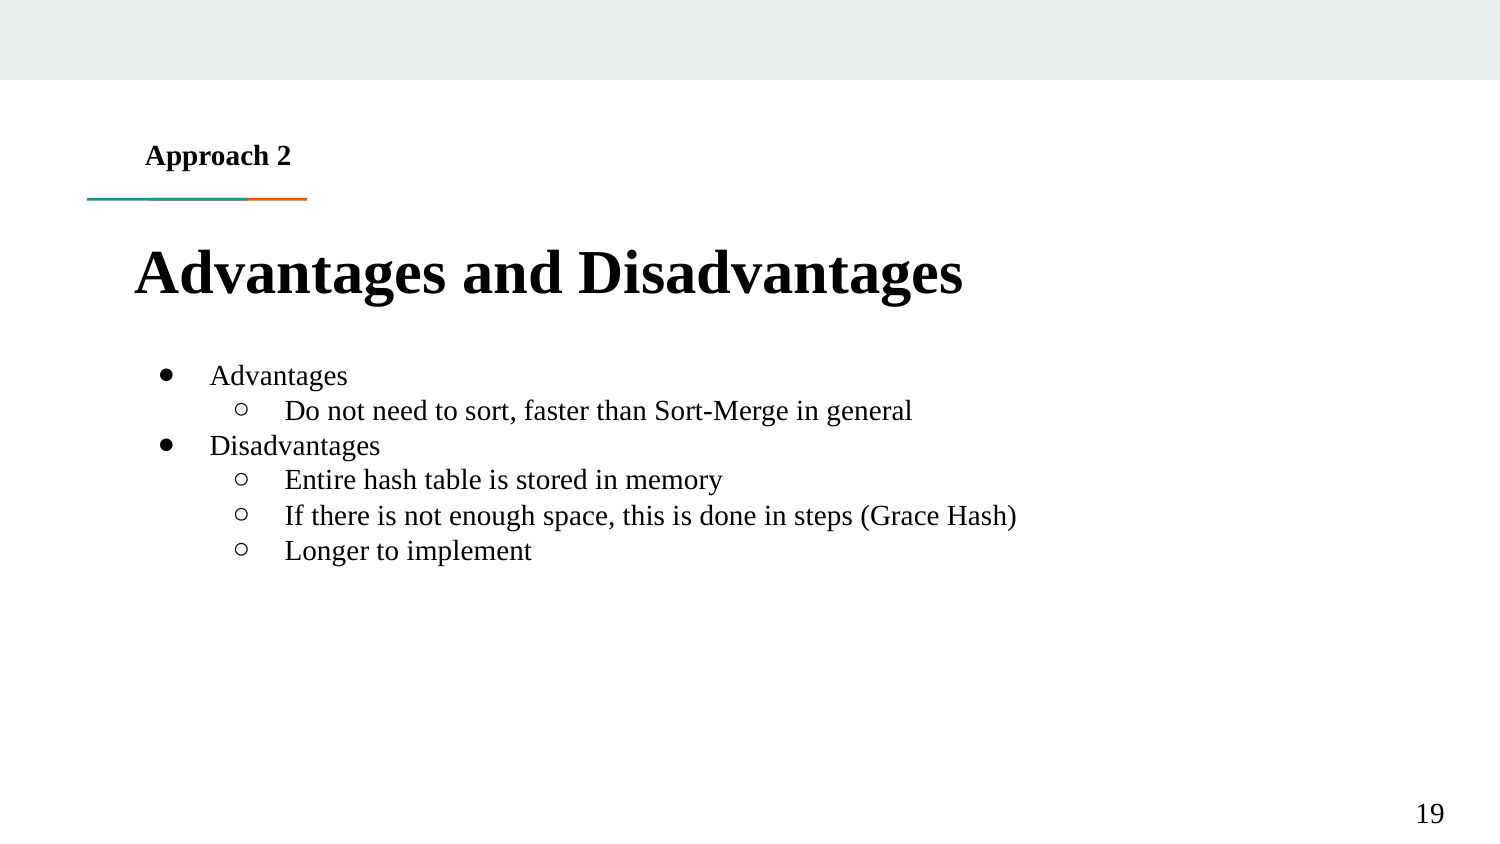

Approach 2
# Advantages and Disadvantages
Advantages
Do not need to sort, faster than Sort-Merge in general
Disadvantages
Entire hash table is stored in memory
If there is not enough space, this is done in steps (Grace Hash)
Longer to implement

19